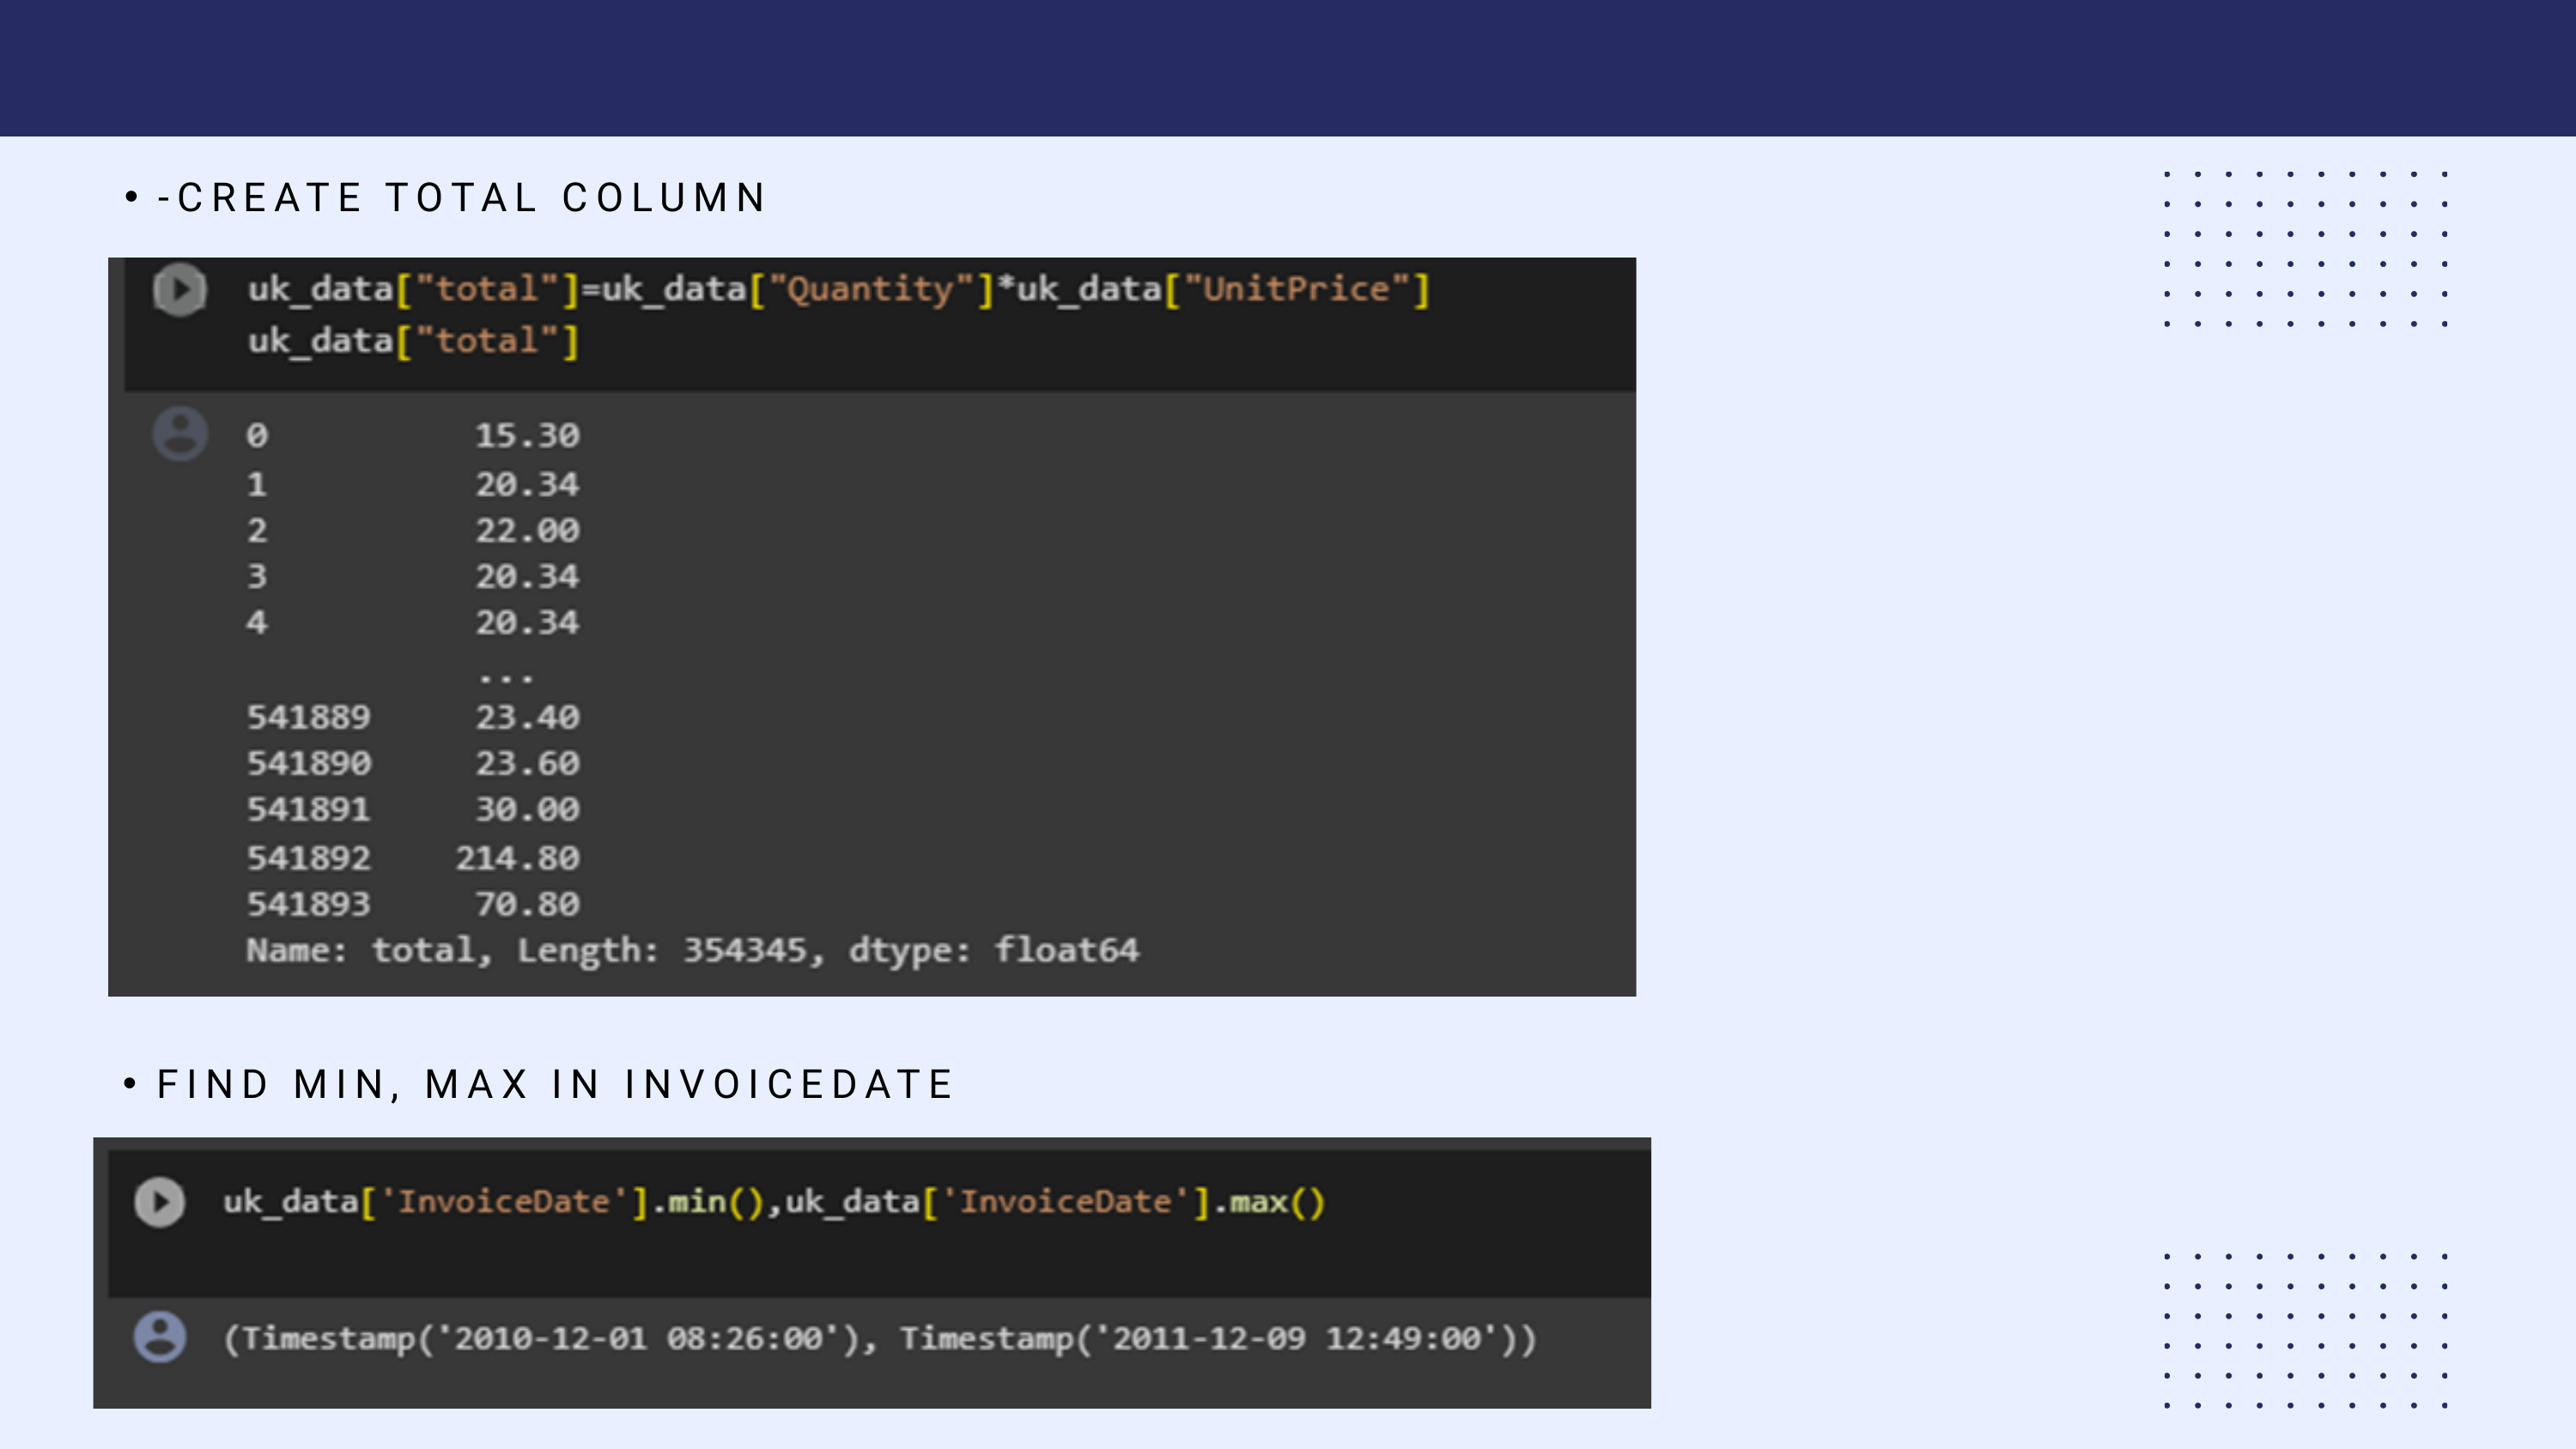

-CREATE TOTAL COLUMN

FIND MIN, MAX IN INVOICEDATE